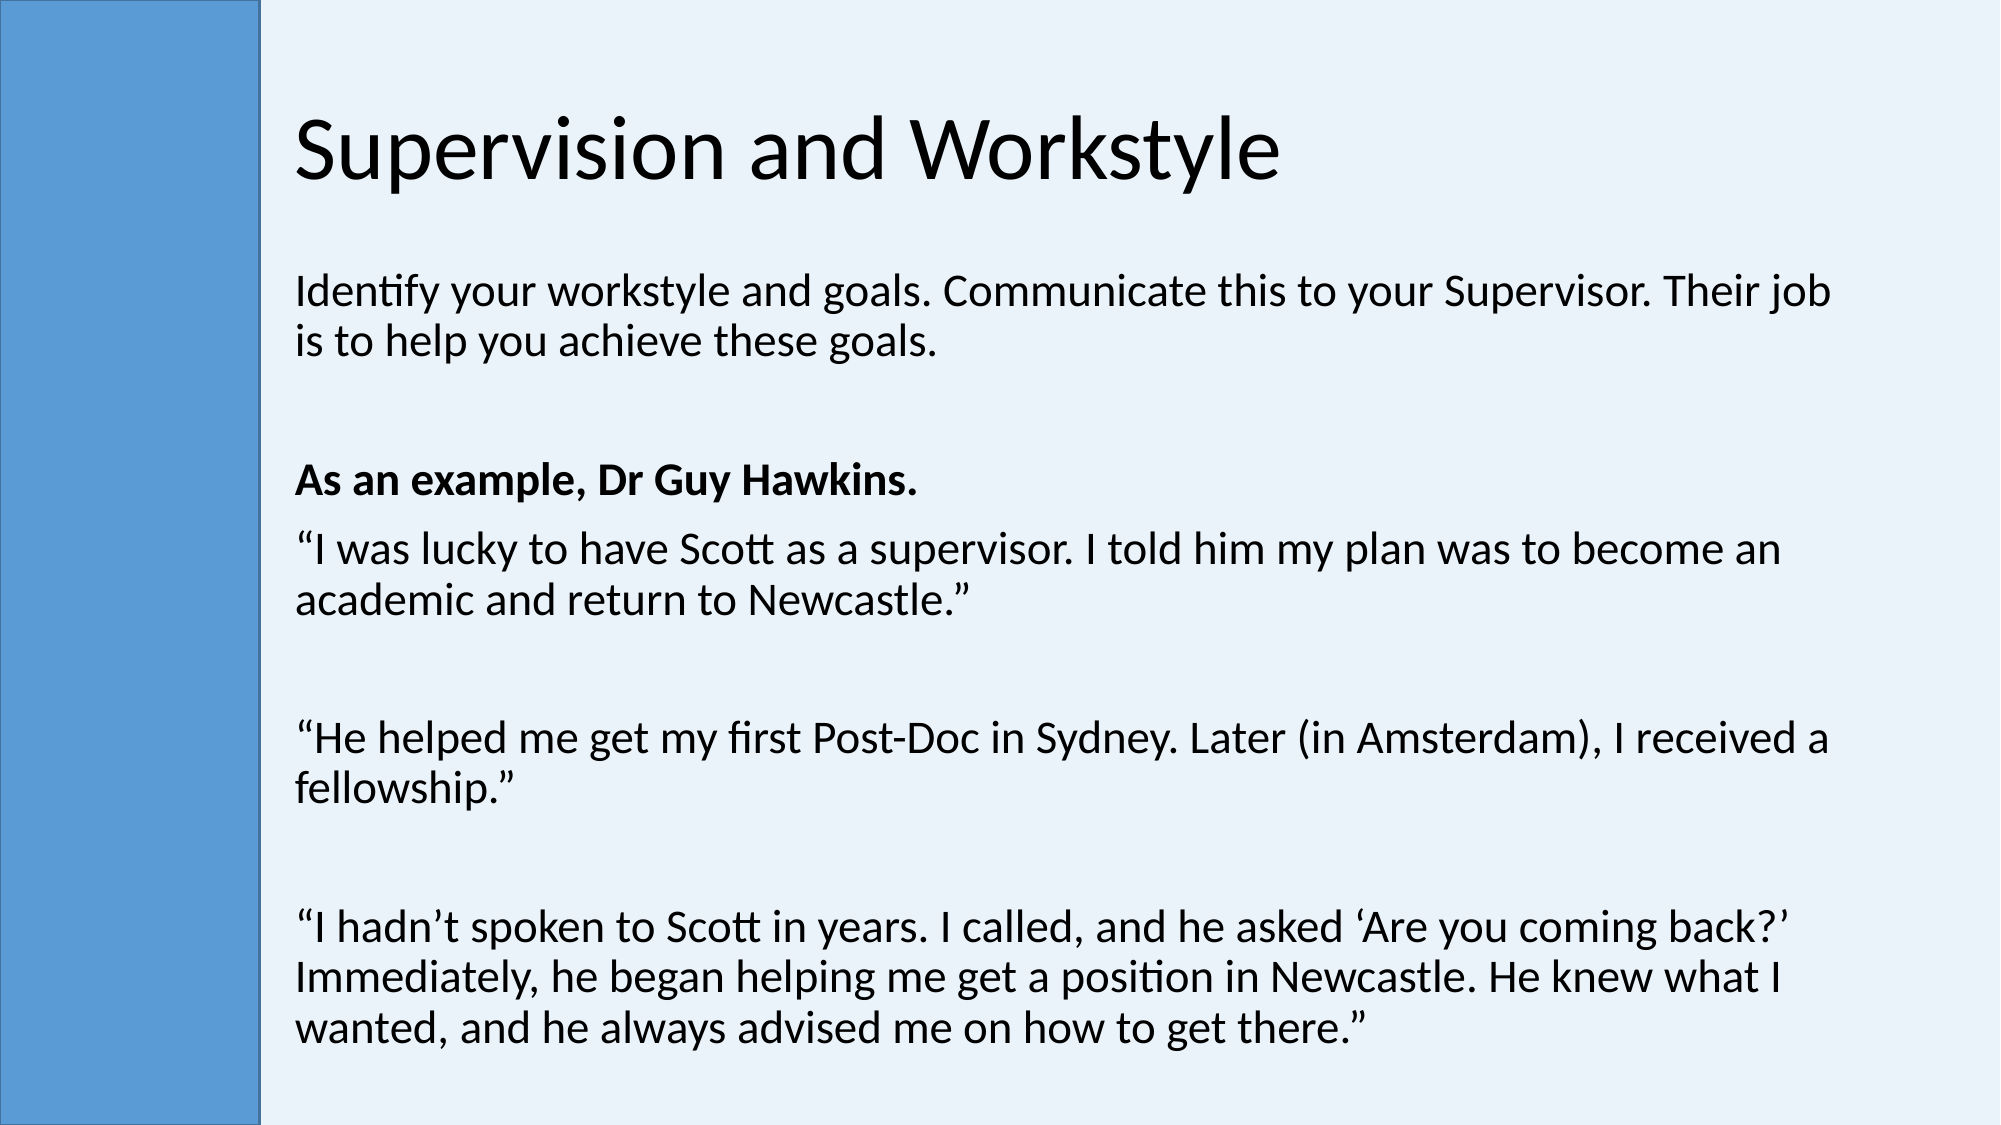

# Supervision and Workstyle
Identify your workstyle and goals. Communicate this to your Supervisor. Their job is to help you achieve these goals.

As an example, Dr Guy Hawkins.
“I was lucky to have Scott as a supervisor. I told him my plan was to become an academic and return to Newcastle.”

“He helped me get my first Post-Doc in Sydney. Later (in Amsterdam), I received a fellowship.”

“I hadn’t spoken to Scott in years. I called, and he asked ‘Are you coming back?’ Immediately, he began helping me get a position in Newcastle. He knew what I wanted, and he always advised me on how to get there.”